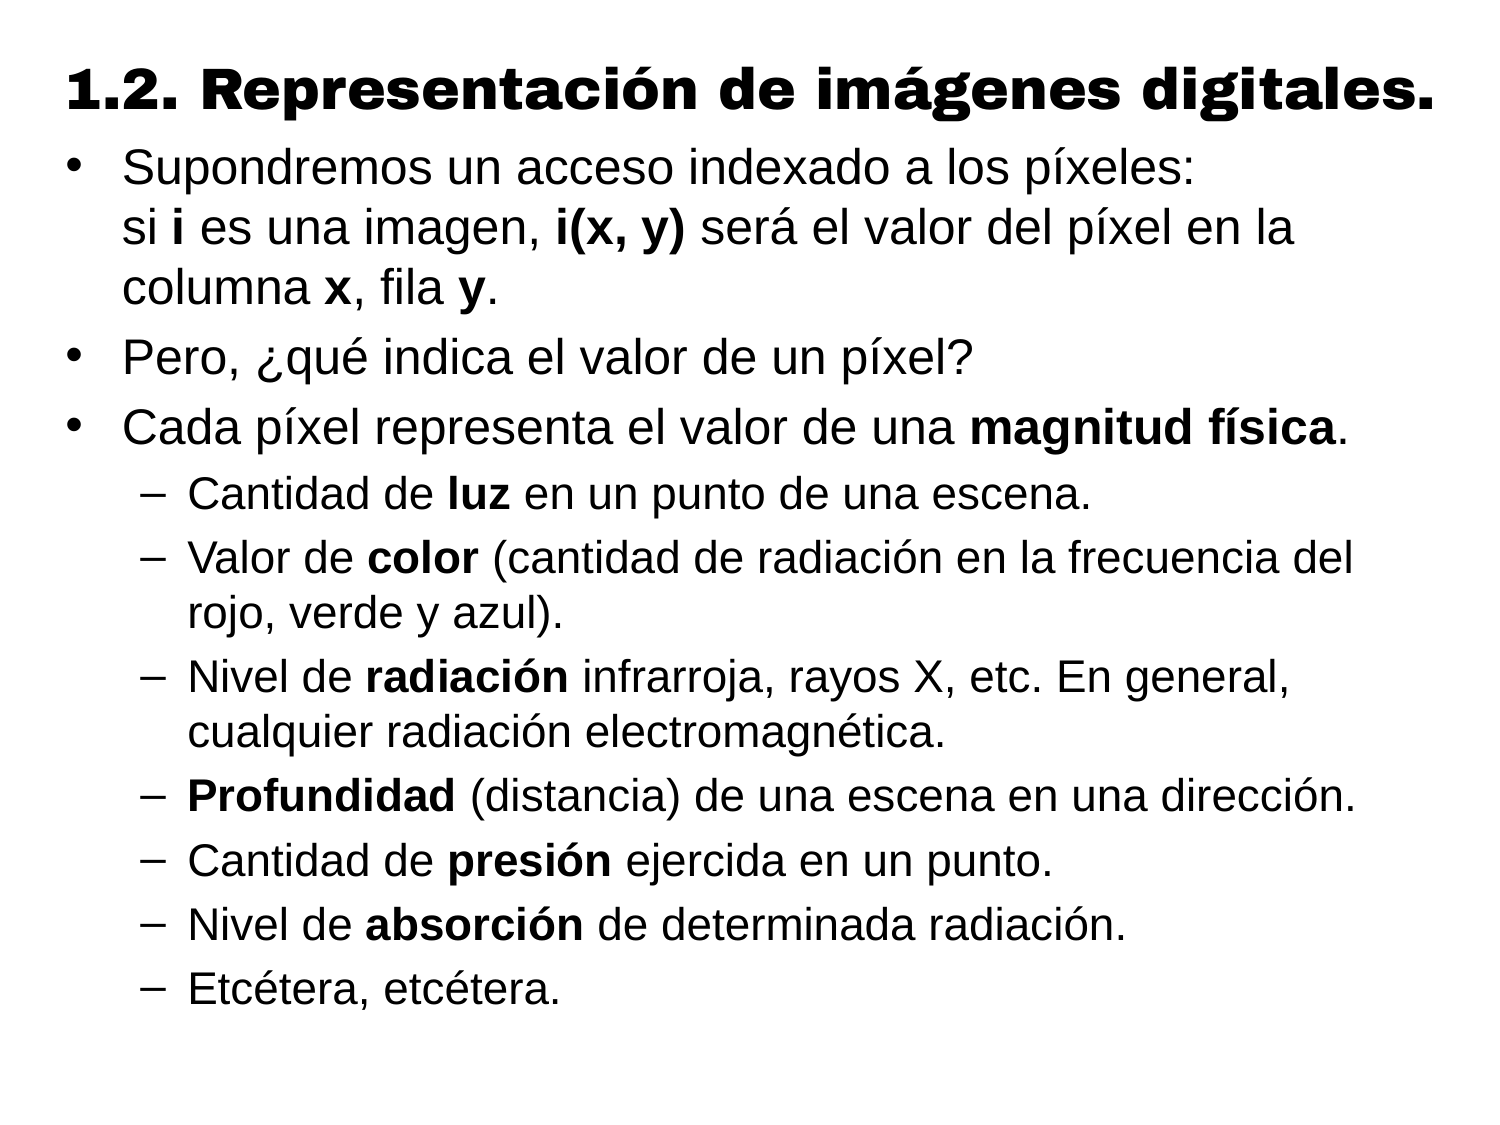

# 1.2. Representación de imágenes digitales.
Supondremos un acceso indexado a los píxeles:
si i es una imagen, i(x, y) será el valor del píxel en la columna x, fila y.
Pero, ¿qué indica el valor de un píxel?
Cada píxel representa el valor de una magnitud física.
Cantidad de luz en un punto de una escena.
Valor de color (cantidad de radiación en la frecuencia del rojo, verde y azul).
Nivel de radiación infrarroja, rayos X, etc. En general, cualquier radiación electromagnética.
Profundidad (distancia) de una escena en una dirección.
Cantidad de presión ejercida en un punto.
Nivel de absorción de determinada radiación.
Etcétera, etcétera.